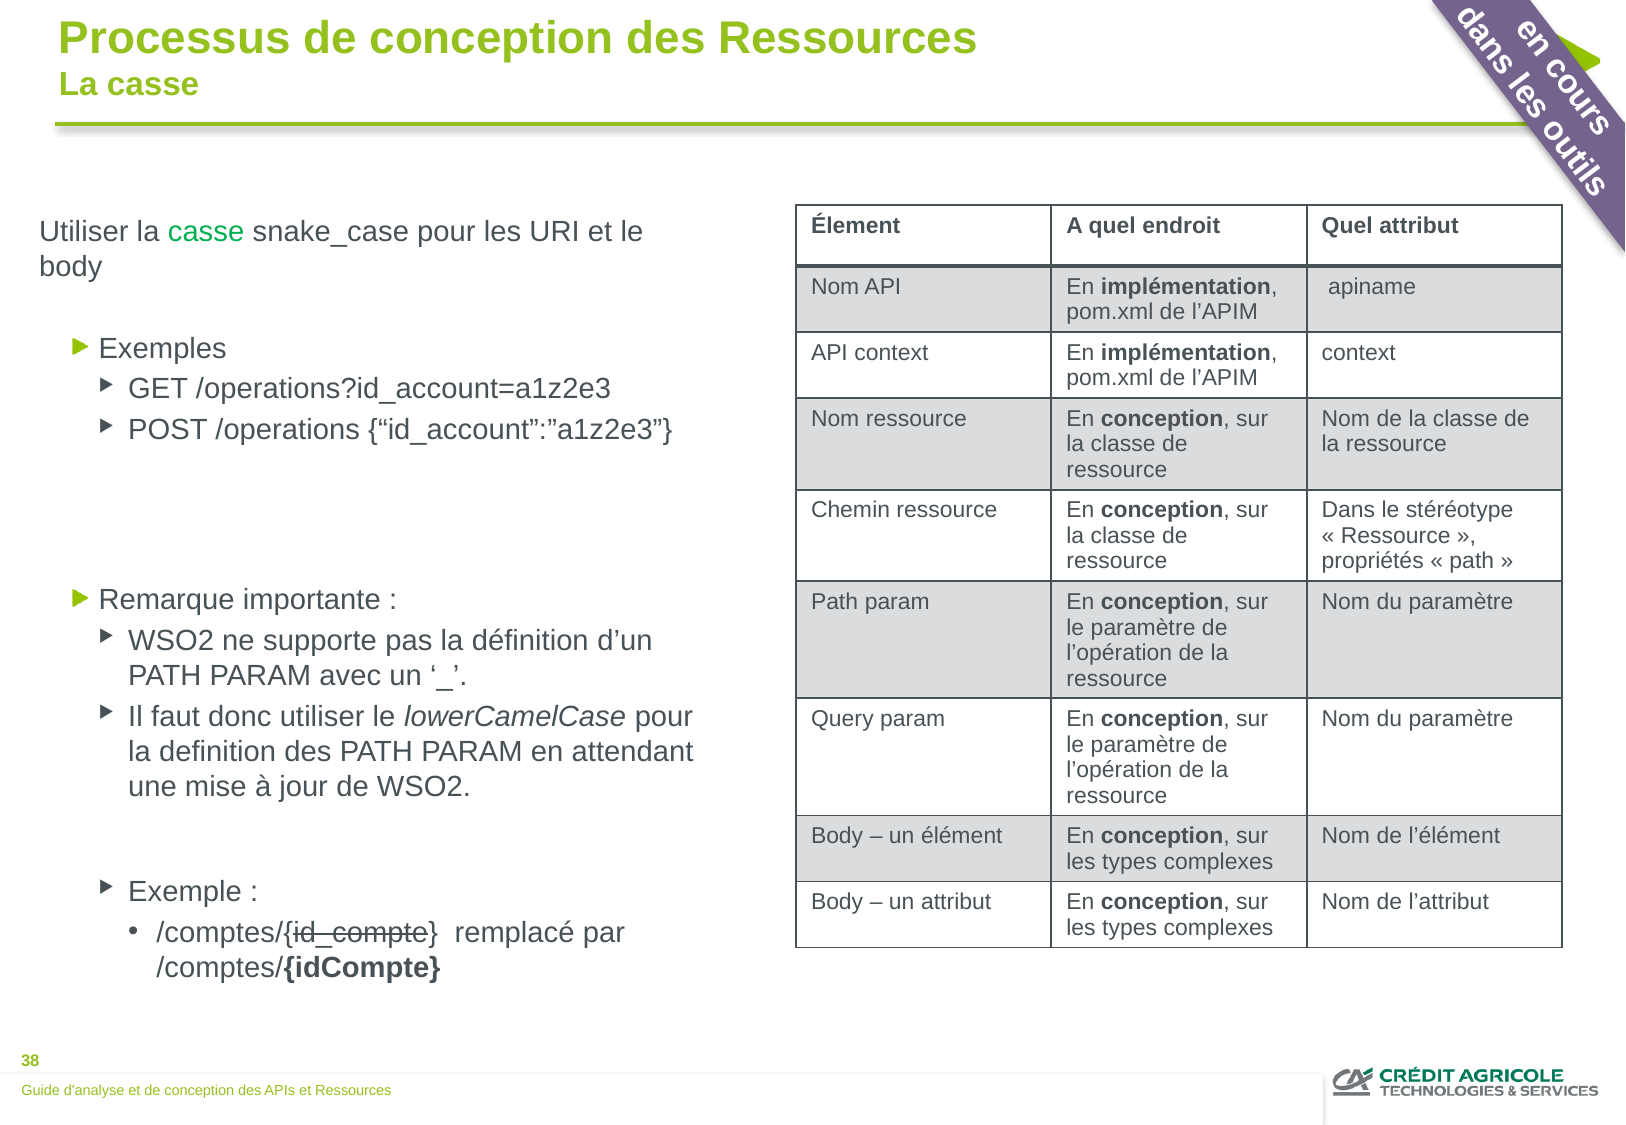

en cours
dans les outils
Processus de conception des Ressources
La casse
Utiliser la casse snake_case pour les URI et le body

Exemples
GET /operations?id_account=a1z2e3
POST /operations {“id_account”:”a1z2e3”}

Remarque importante :
WSO2 ne supporte pas la définition d’un PATH PARAM avec un ‘_’.
Il faut donc utiliser le lowerCamelCase pour la definition des PATH PARAM en attendant une mise à jour de WSO2.

Exemple :
/comptes/{id_compte}  remplacé par /comptes/{idCompte}

| Élement | A quel endroit | Quel attribut |
| --- | --- | --- |
| Nom API | En implémentation, pom.xml de l’APIM | apiname |
| API context | En implémentation, pom.xml de l’APIM | context |
| Nom ressource | En conception, sur la classe de ressource | Nom de la classe de la ressource |
| Chemin ressource | En conception, sur la classe de ressource | Dans le stéréotype « Ressource », propriétés « path » |
| Path param | En conception, sur le paramètre de l’opération de la ressource | Nom du paramètre |
| Query param | En conception, sur le paramètre de l’opération de la ressource | Nom du paramètre |
| Body – un élément | En conception, sur les types complexes | Nom de l’élément |
| Body – un attribut | En conception, sur les types complexes | Nom de l’attribut |

Guide d'analyse et de conception des APIs et Ressources